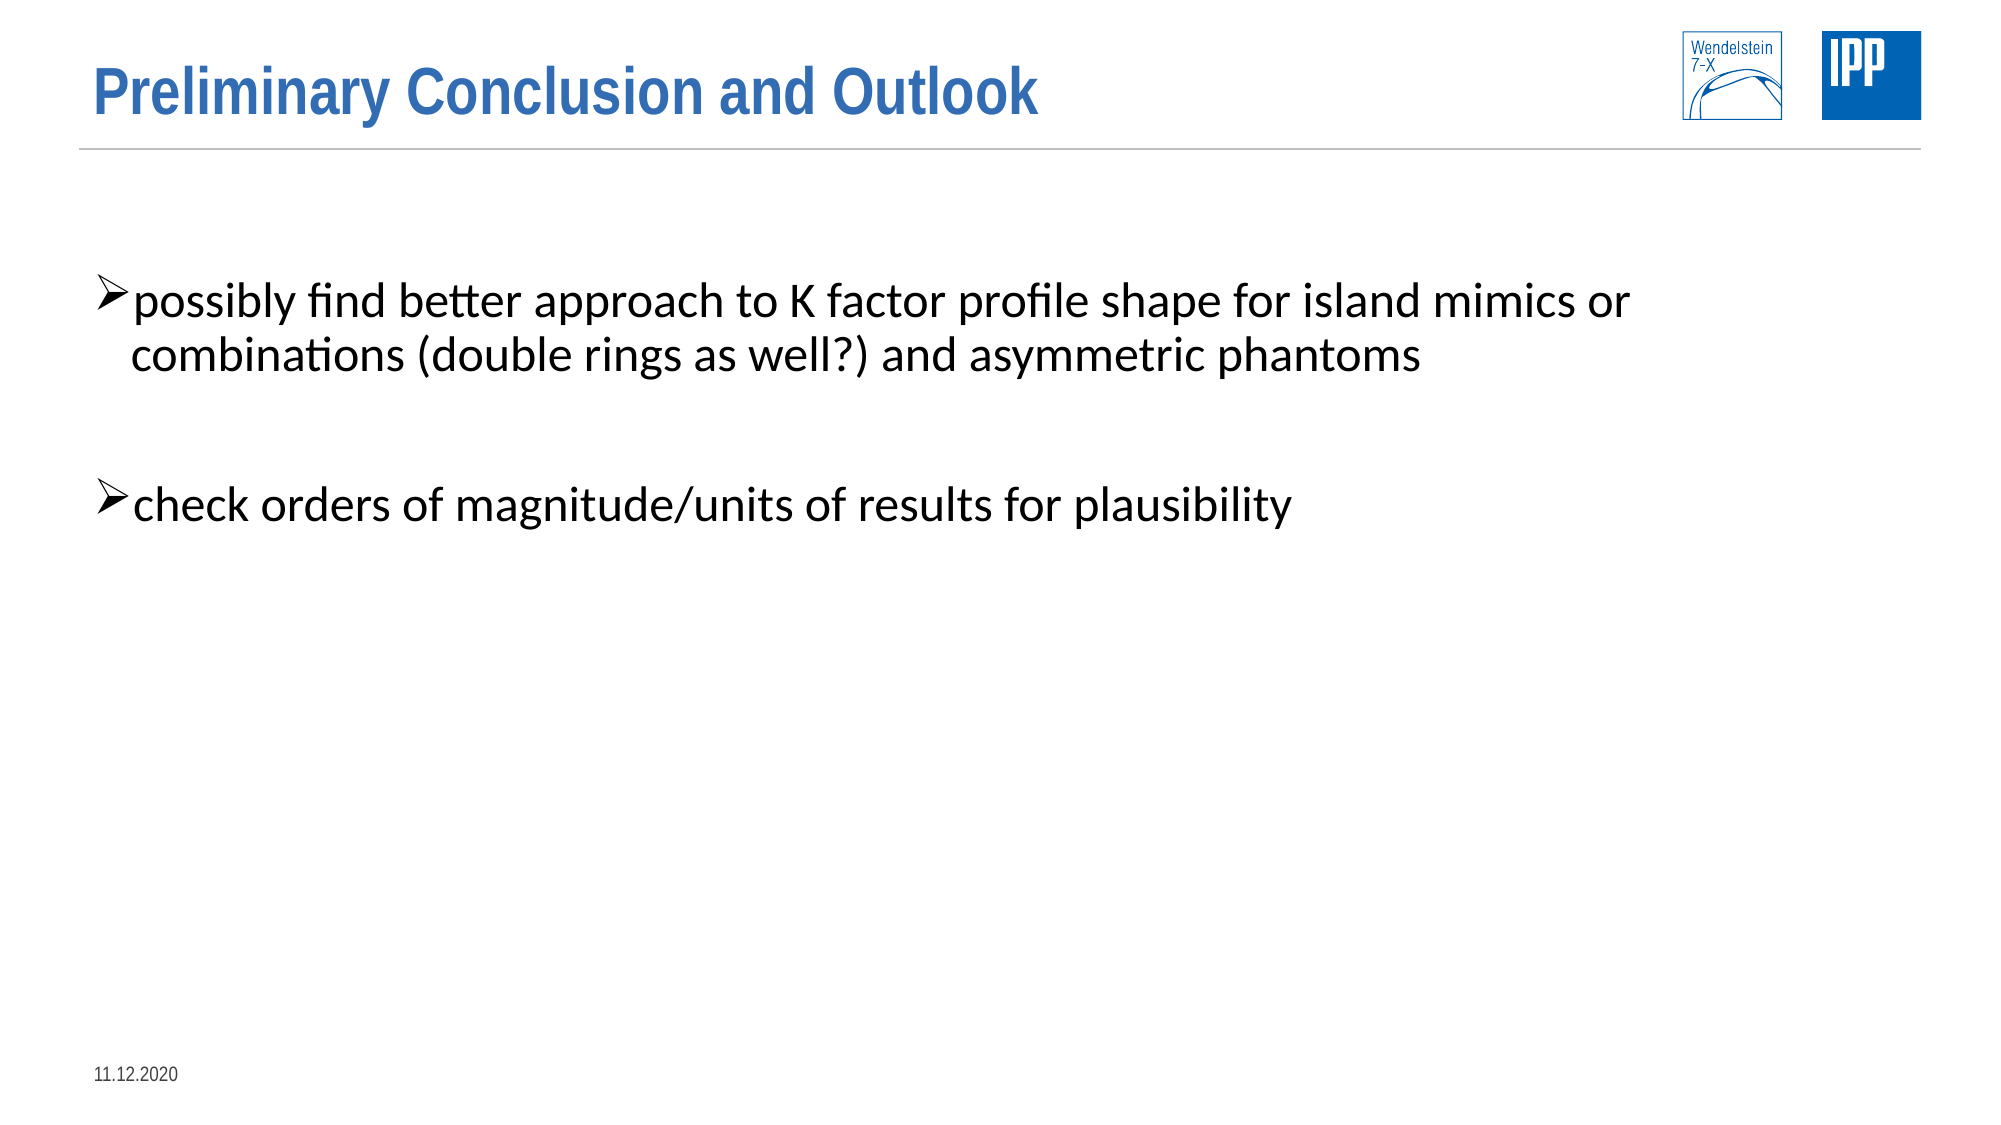

# Preliminary Conclusion and Outlook

possibly find better approach to K factor profile shape for island mimics or combinations (double rings as well?) and asymmetric phantoms

check orders of magnitude/units of results for plausibility

11.12.2020